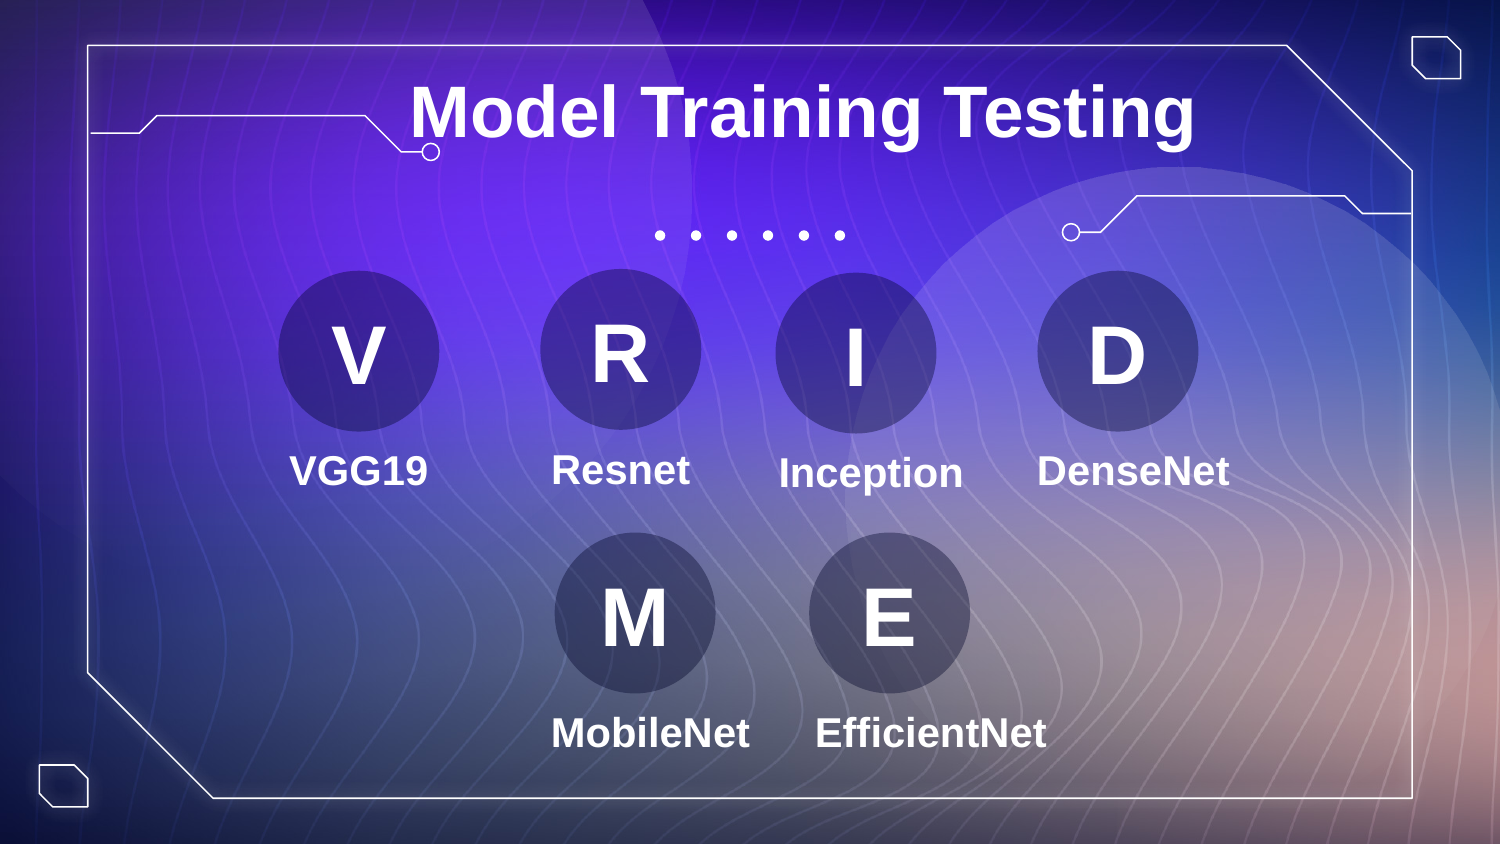

# Model Training Testing

R
V
D
I
Resnet
VGG19
DenseNet
Inception
M
E
MobileNet
EfficientNet